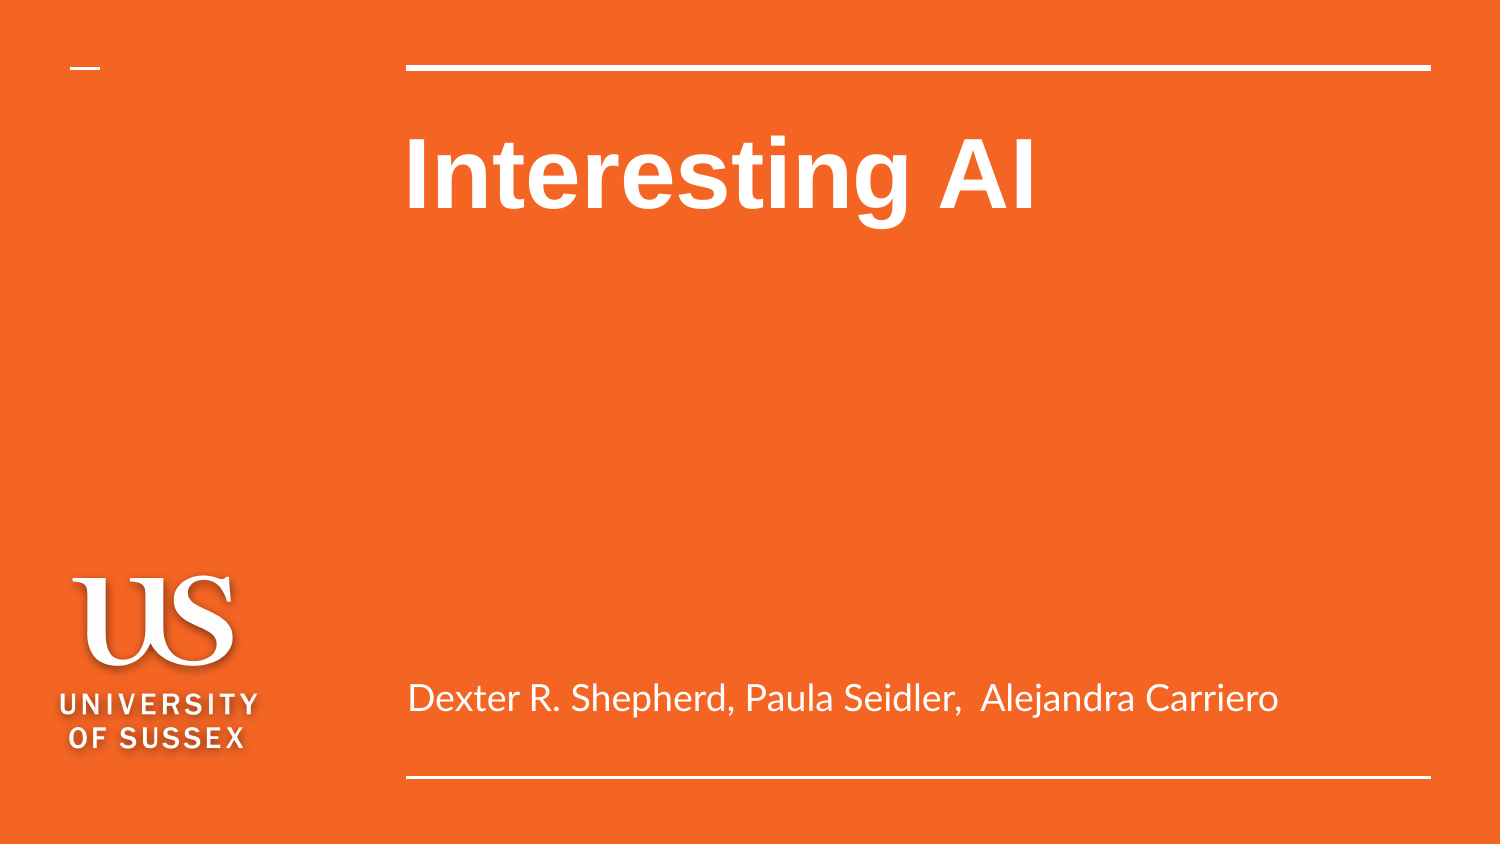

# Interesting AI

Dexter R. Shepherd, Paula Seidler,  Alejandra Carriero